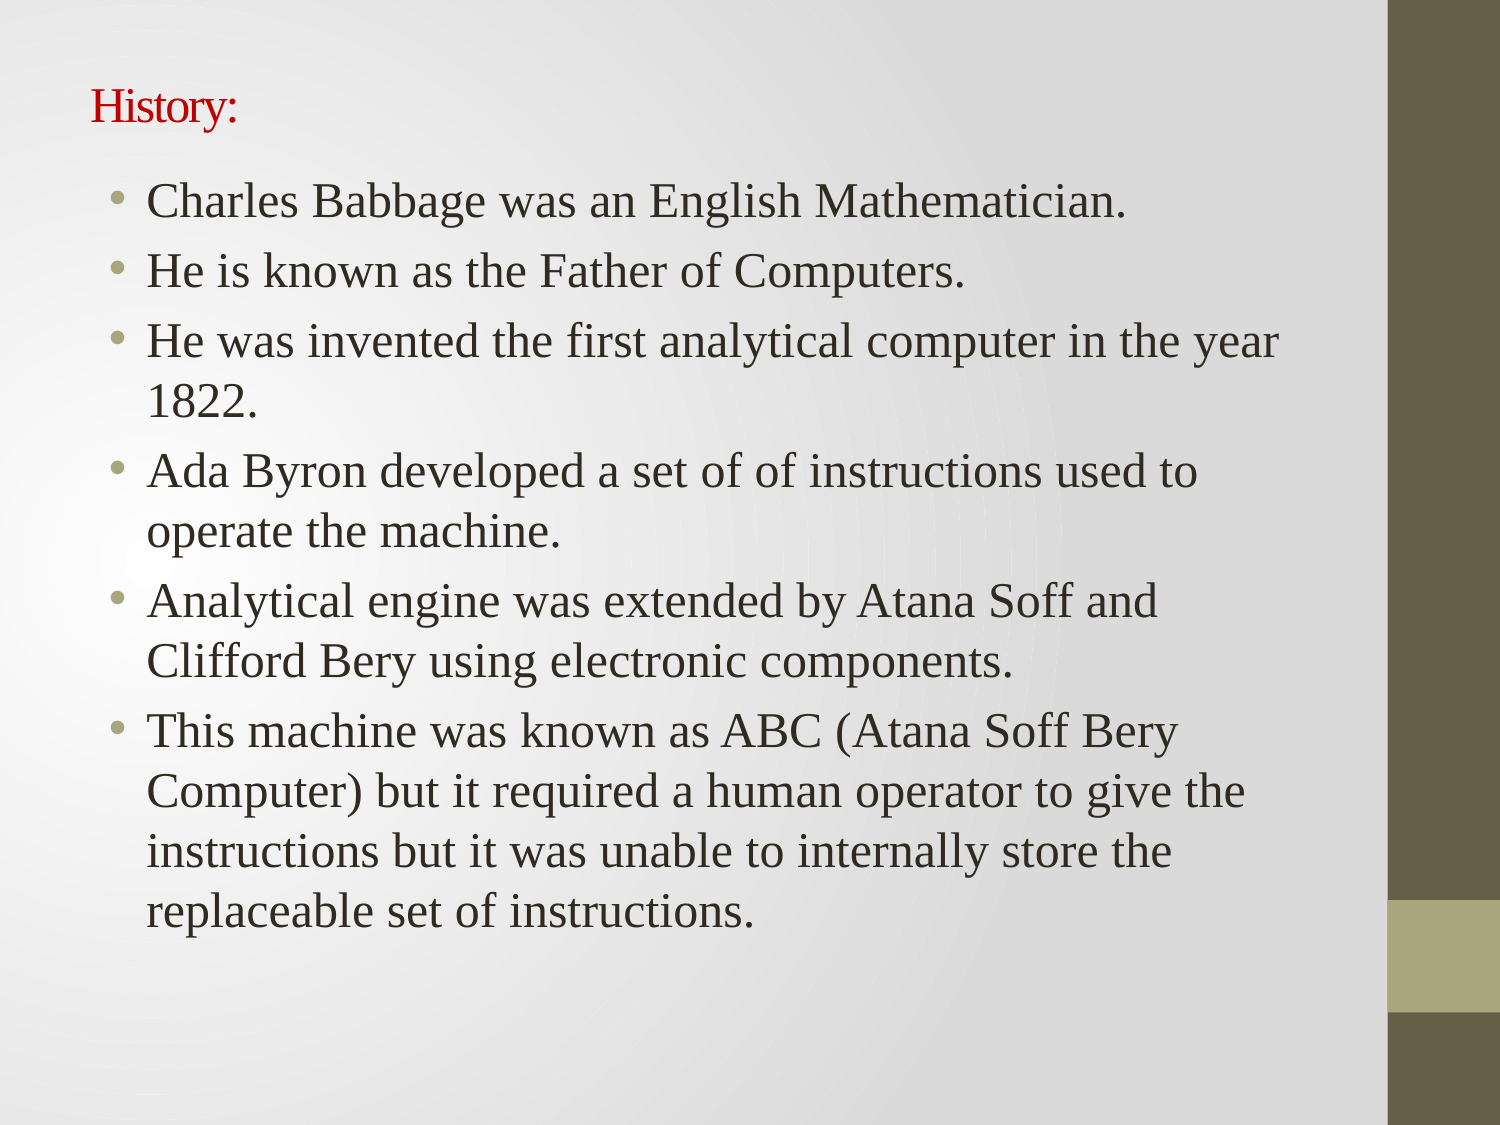

# History:
Charles Babbage was an English Mathematician.
He is known as the Father of Computers.
He was invented the first analytical computer in the year 1822.
Ada Byron developed a set of of instructions used to operate the machine.
Analytical engine was extended by Atana Soff and Clifford Bery using electronic components.
This machine was known as ABC (Atana Soff Bery Computer) but it required a human operator to give the instructions but it was unable to internally store the replaceable set of instructions.